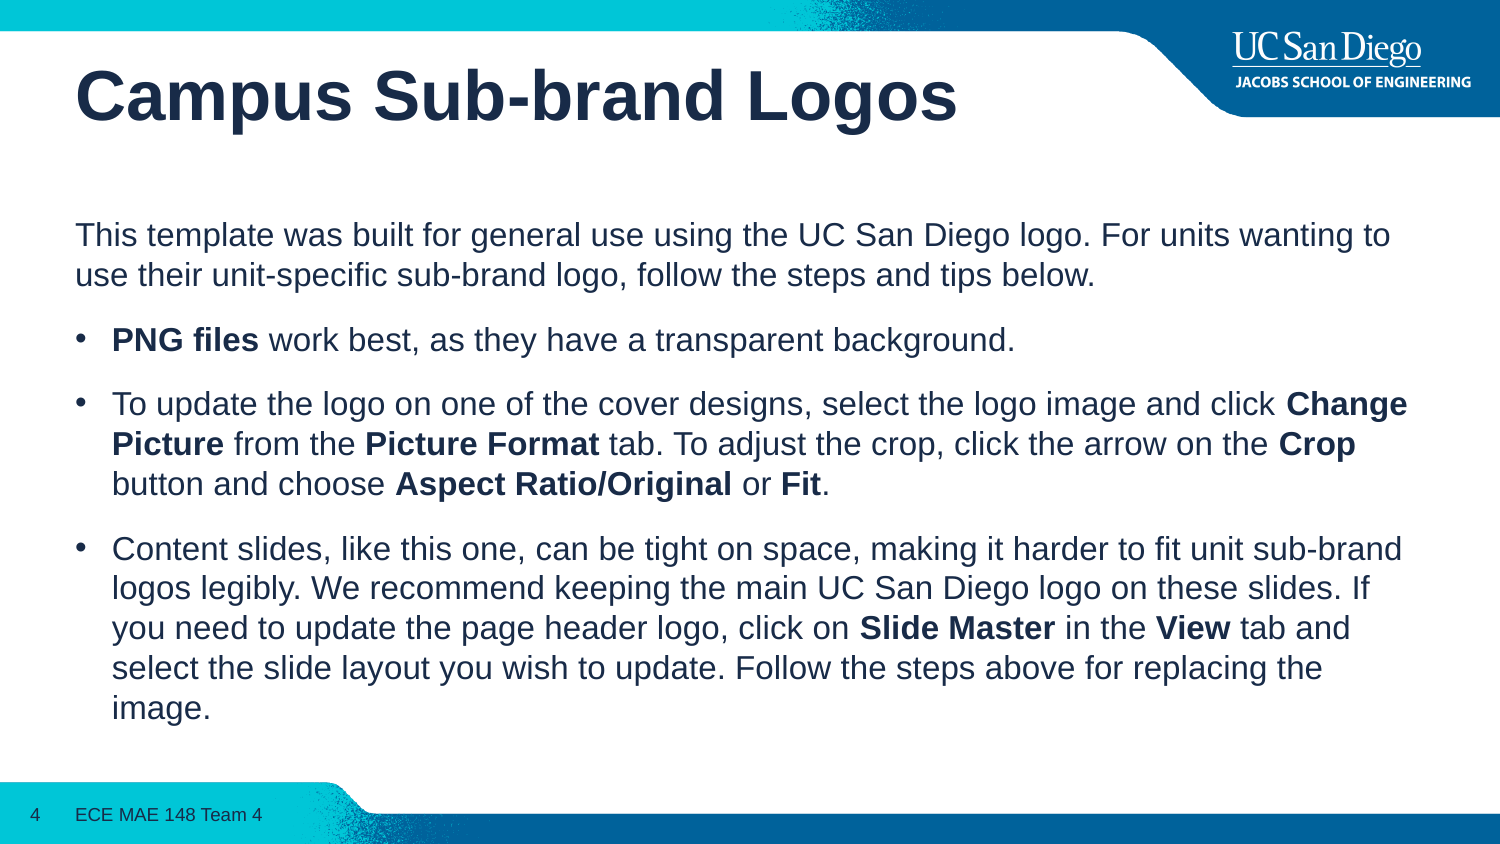

# Campus Sub-brand Logos
This template was built for general use using the UC San Diego logo. For units wanting to use their unit-specific sub-brand logo, follow the steps and tips below.
PNG files work best, as they have a transparent background.
To update the logo on one of the cover designs, select the logo image and click Change Picture from the Picture Format tab. To adjust the crop, click the arrow on the Crop button and choose Aspect Ratio/Original or Fit.
Content slides, like this one, can be tight on space, making it harder to fit unit sub-brand logos legibly. We recommend keeping the main UC San Diego logo on these slides. If you need to update the page header logo, click on Slide Master in the View tab and select the slide layout you wish to update. Follow the steps above for replacing the image.
4
ECE MAE 148 Team 4